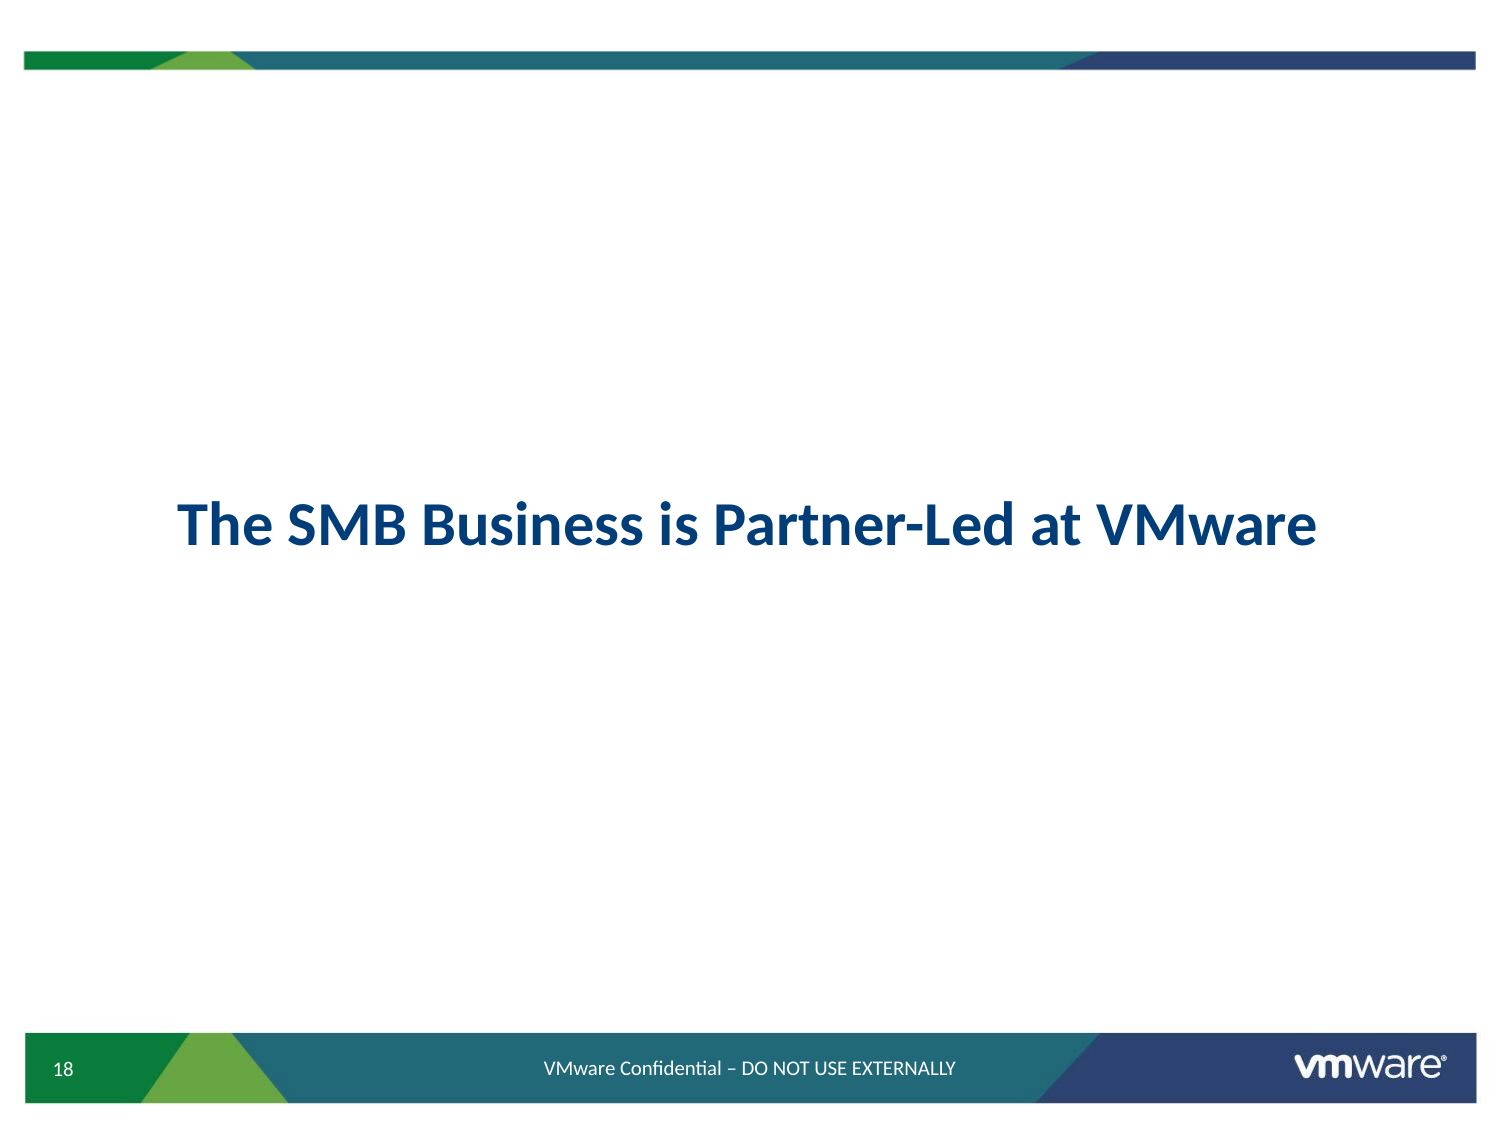

# The SMB Business is Partner-Led at VMware